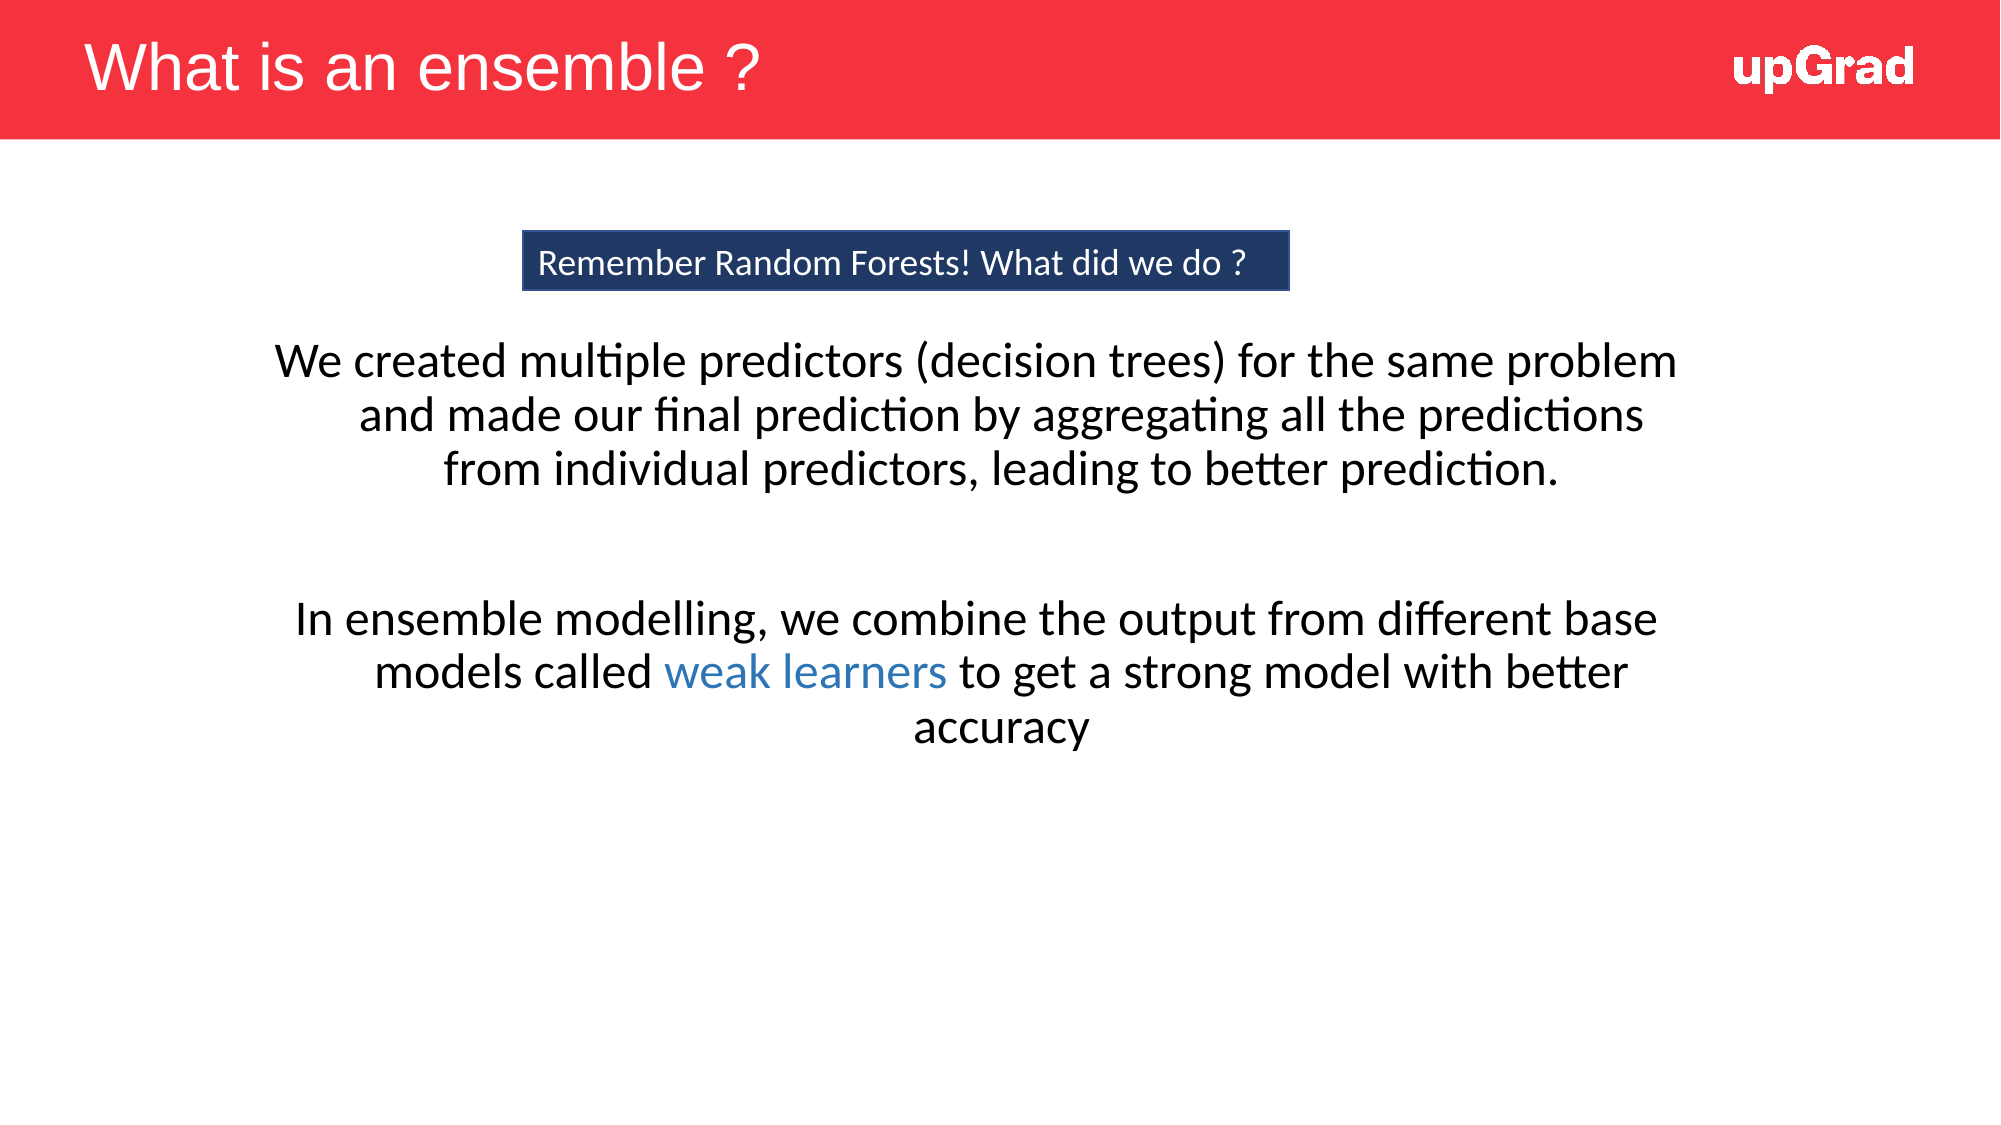

# What is an ensemble ?
Remember Random Forests! What did we do ?
We created multiple predictors (decision trees) for the same problem and made our final prediction by aggregating all the predictions from individual predictors, leading to better prediction.

In ensemble modelling, we combine the output from different base models called weak learners to get a strong model with better accuracy